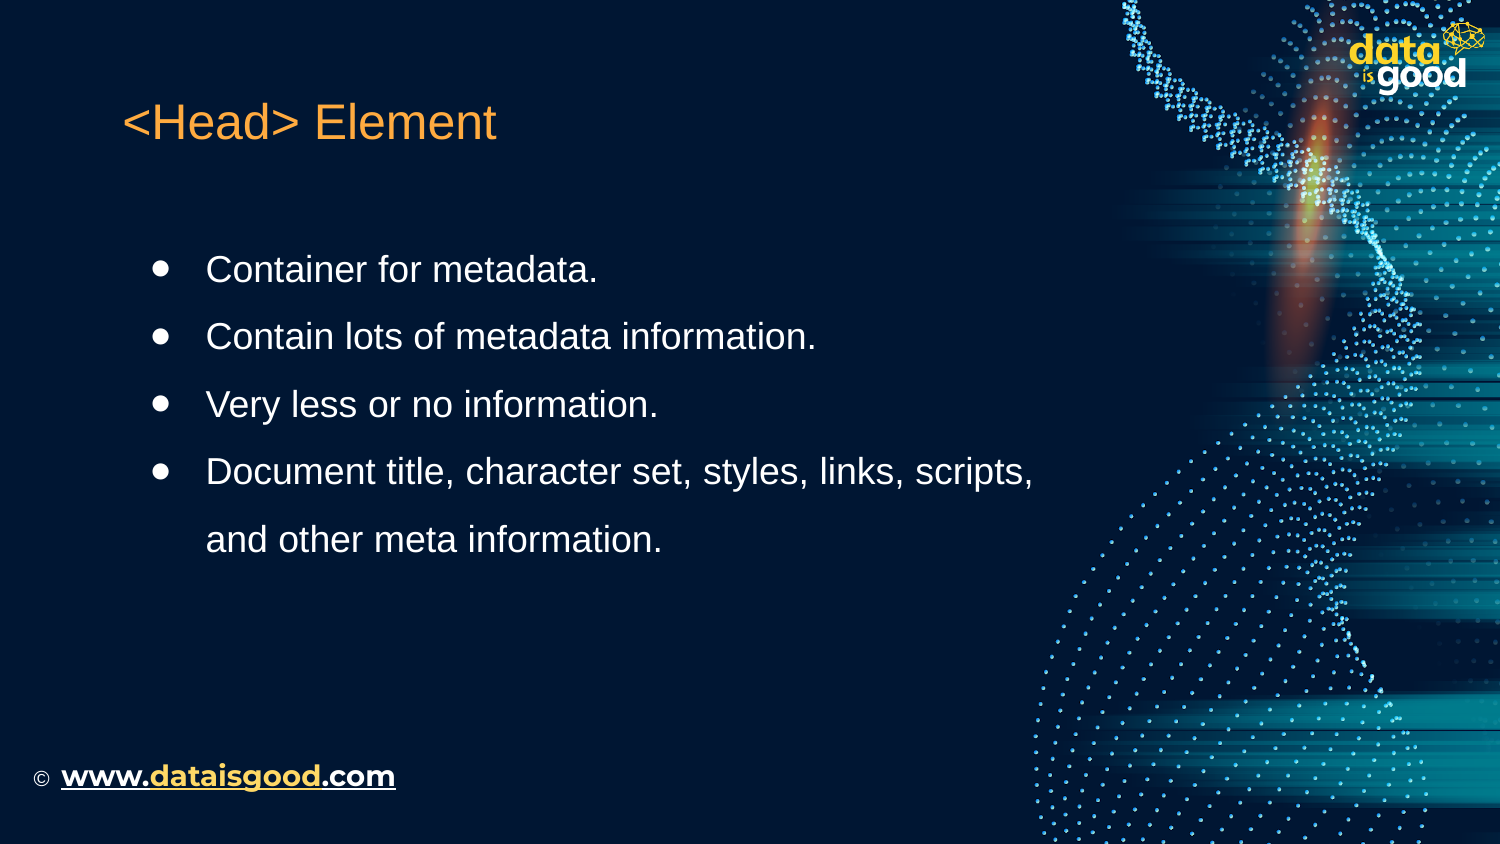

# <Head> Element
Container for metadata.
Contain lots of metadata information.
Very less or no information.
Document title, character set, styles, links, scripts, and other meta information.